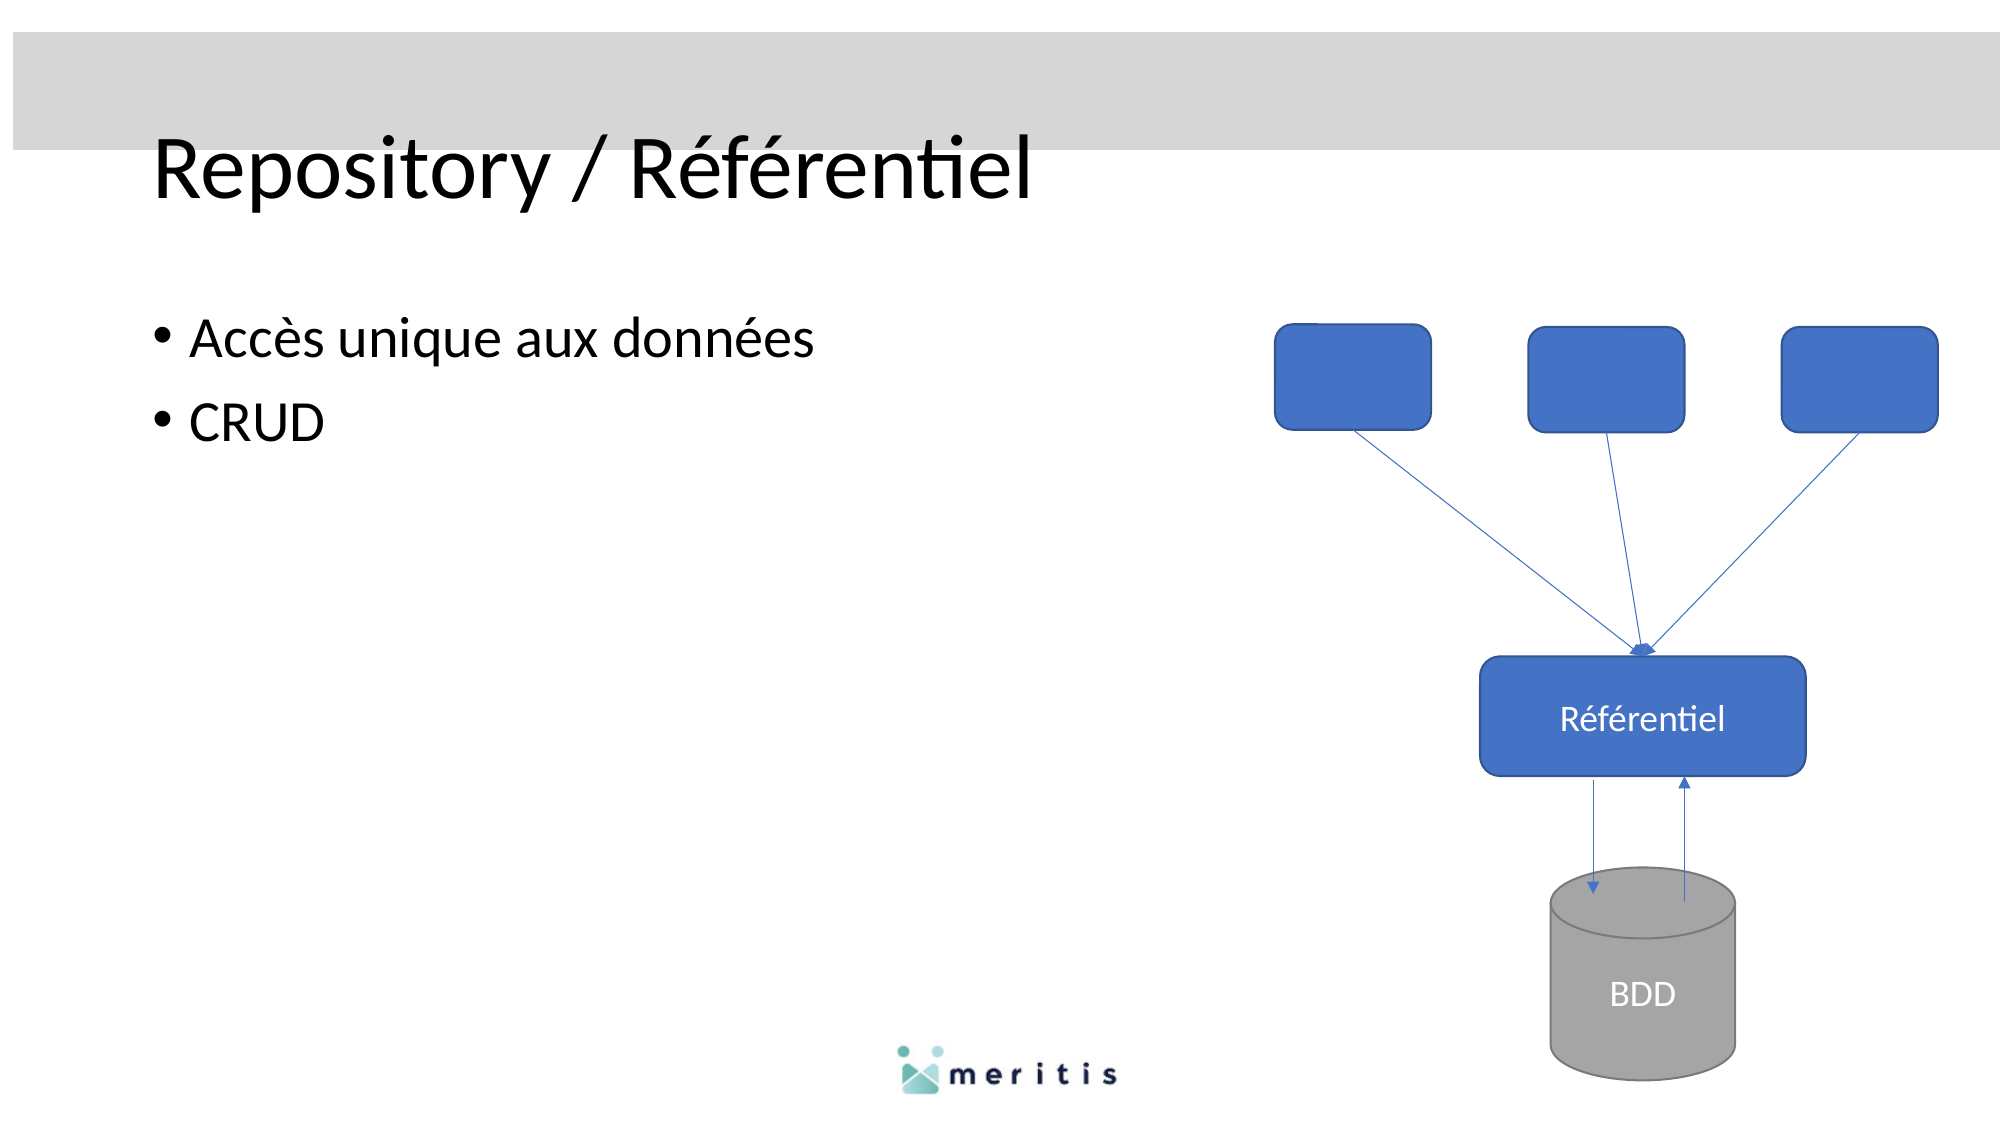

# Repository / Référentiel
Accès unique aux données
CRUD

Référentiel
BDD